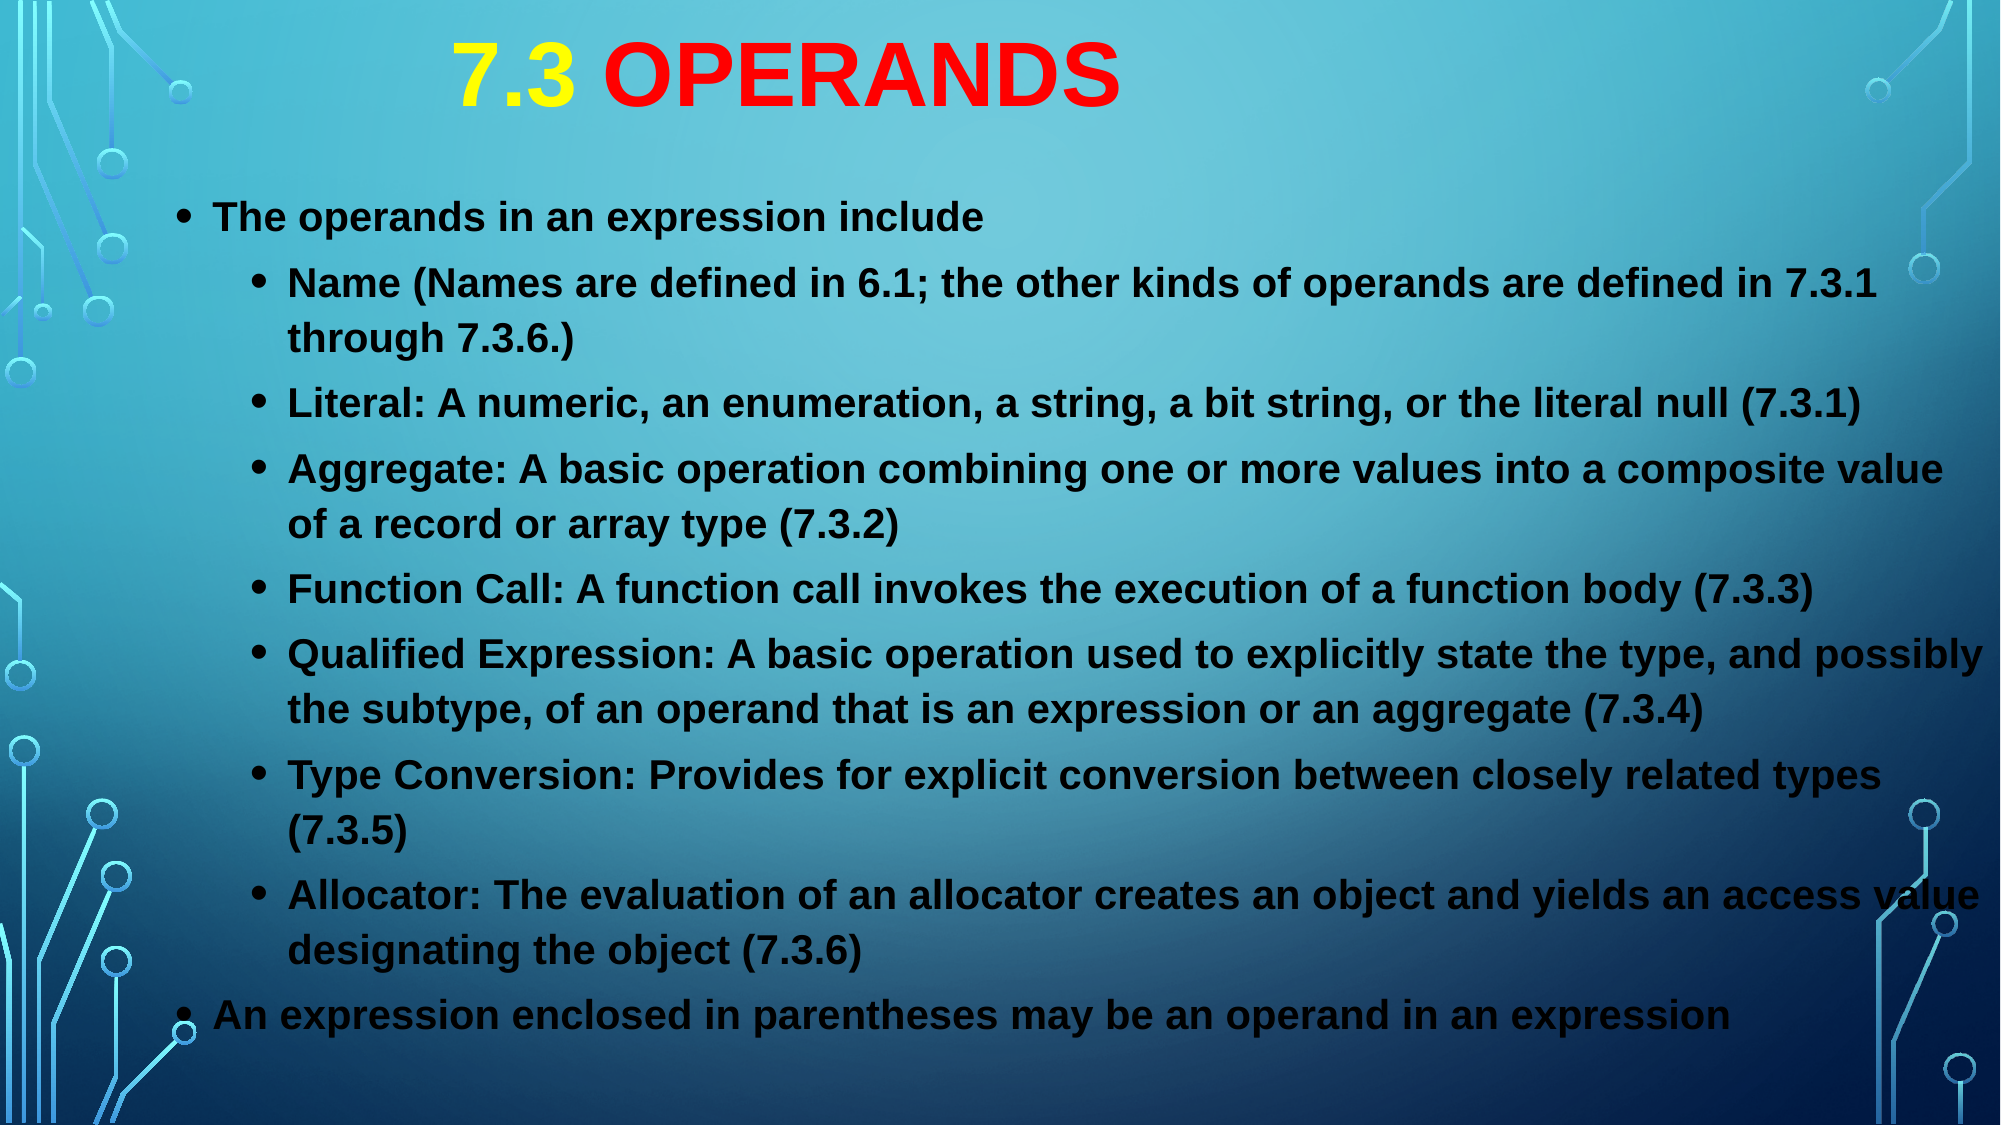

7.3 OPERANDS

The operands in an expression include
Name (Names are defined in 6.1; the other kinds of operands are defined in 7.3.1 through 7.3.6.)
Literal: A numeric, an enumeration, a string, a bit string, or the literal null (7.3.1)
Aggregate: A basic operation combining one or more values into a composite value of a record or array type (7.3.2)
Function Call: A function call invokes the execution of a function body (7.3.3)
Qualified Expression: A basic operation used to explicitly state the type, and possibly the subtype, of an operand that is an expression or an aggregate (7.3.4)
Type Conversion: Provides for explicit conversion between closely related types (7.3.5)
Allocator: The evaluation of an allocator creates an object and yields an access value designating the object (7.3.6)
An expression enclosed in parentheses may be an operand in an expression